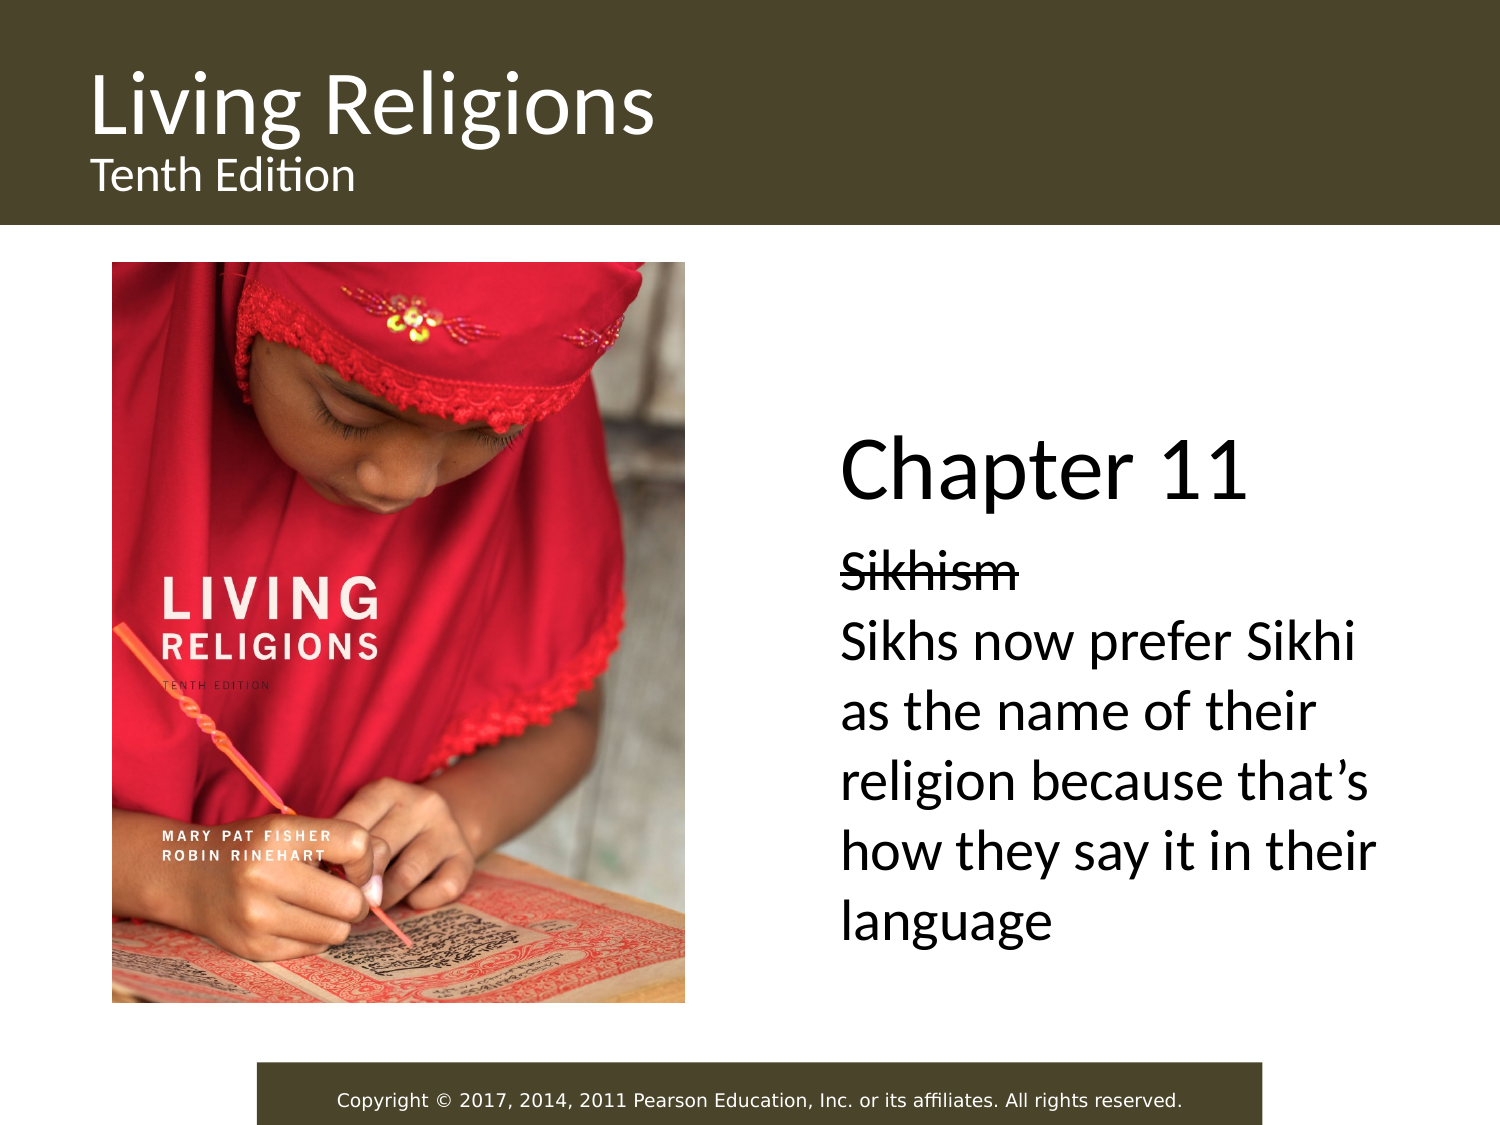

Chapter 11
Sikhism
Sikhs now prefer Sikhi as the name of their religion because that’s how they say it in their language